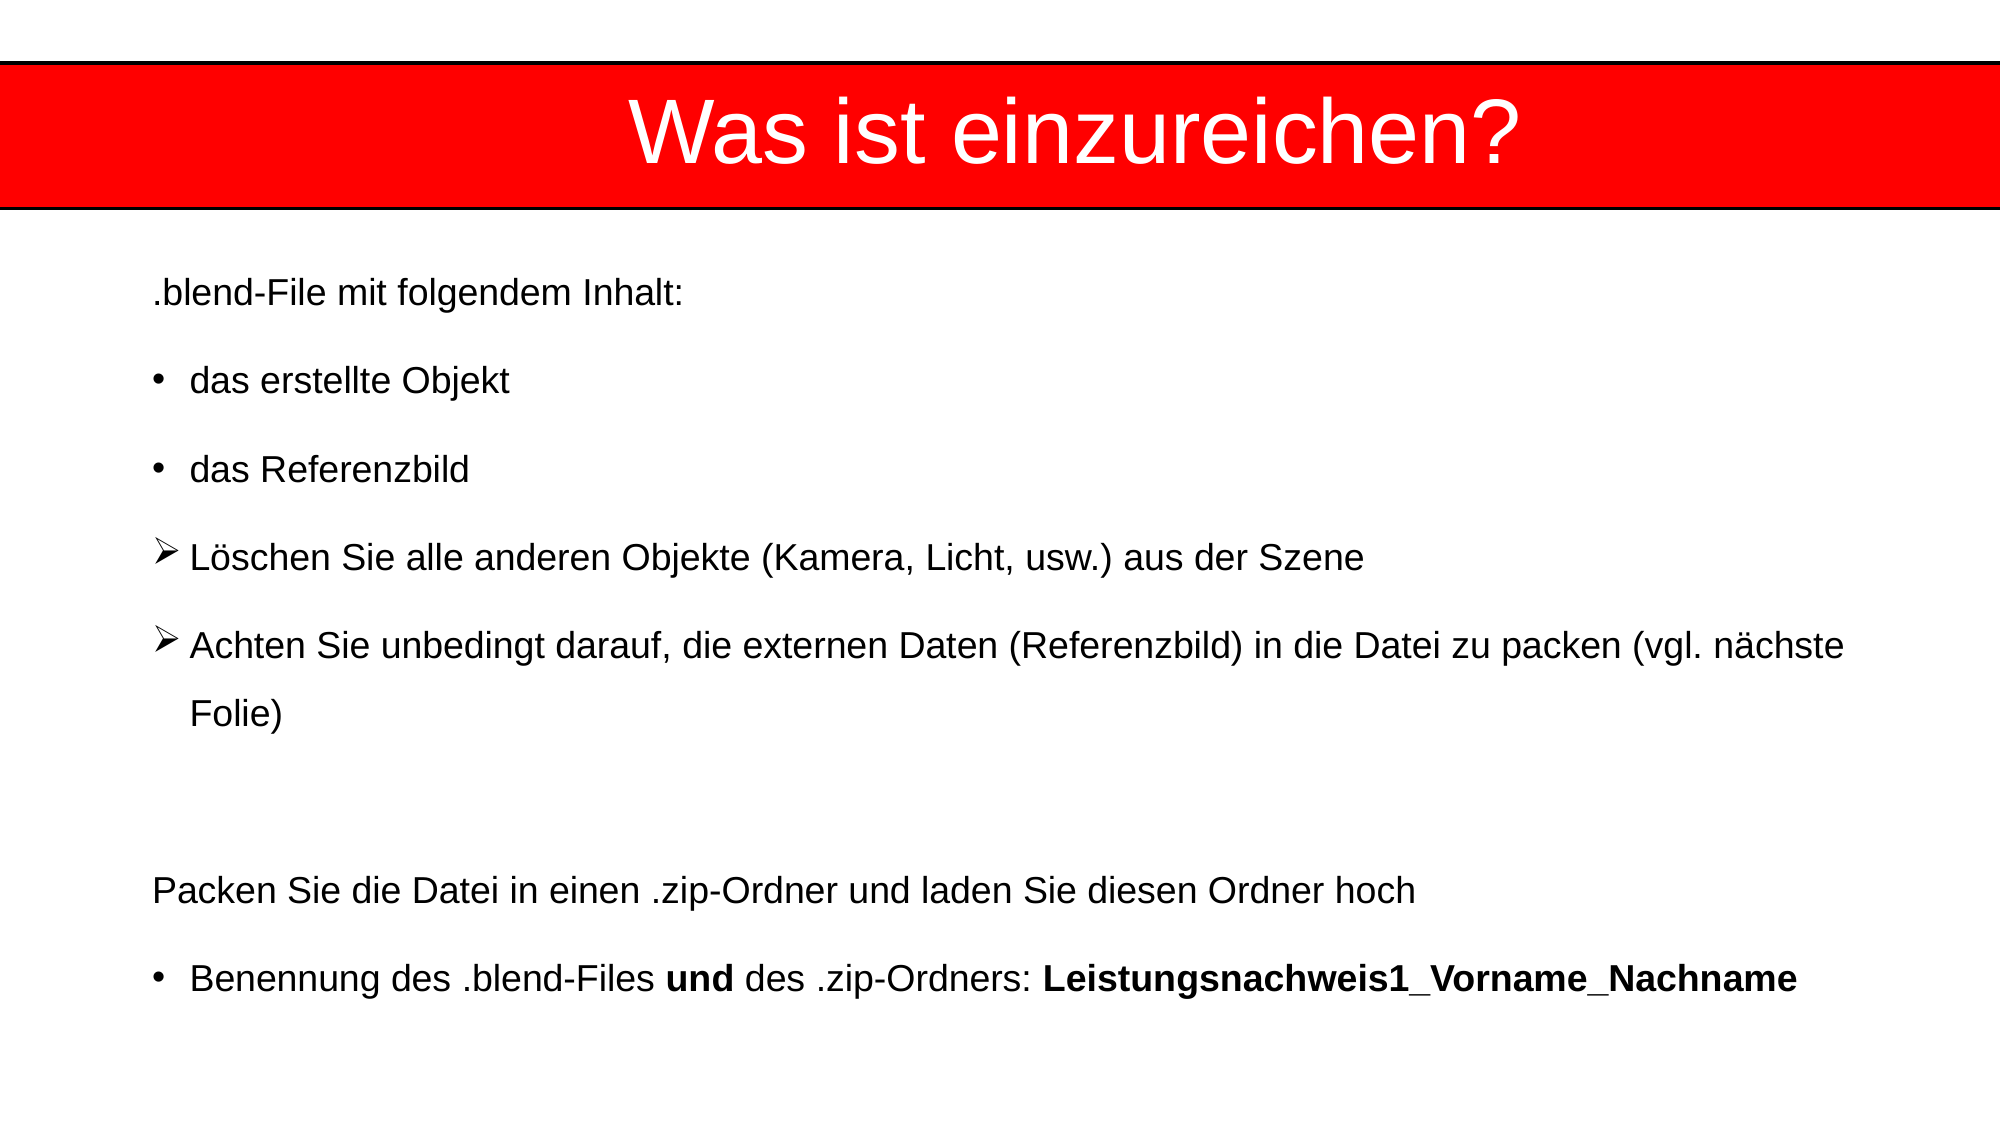

Was ist einzureichen?
.blend-File mit folgendem Inhalt:
das erstellte Objekt
das Referenzbild
Löschen Sie alle anderen Objekte (Kamera, Licht, usw.) aus der Szene
Achten Sie unbedingt darauf, die externen Daten (Referenzbild) in die Datei zu packen (vgl. nächste Folie)

Packen Sie die Datei in einen .zip-Ordner und laden Sie diesen Ordner hoch
Benennung des .blend-Files und des .zip-Ordners: Leistungsnachweis1_Vorname_Nachname